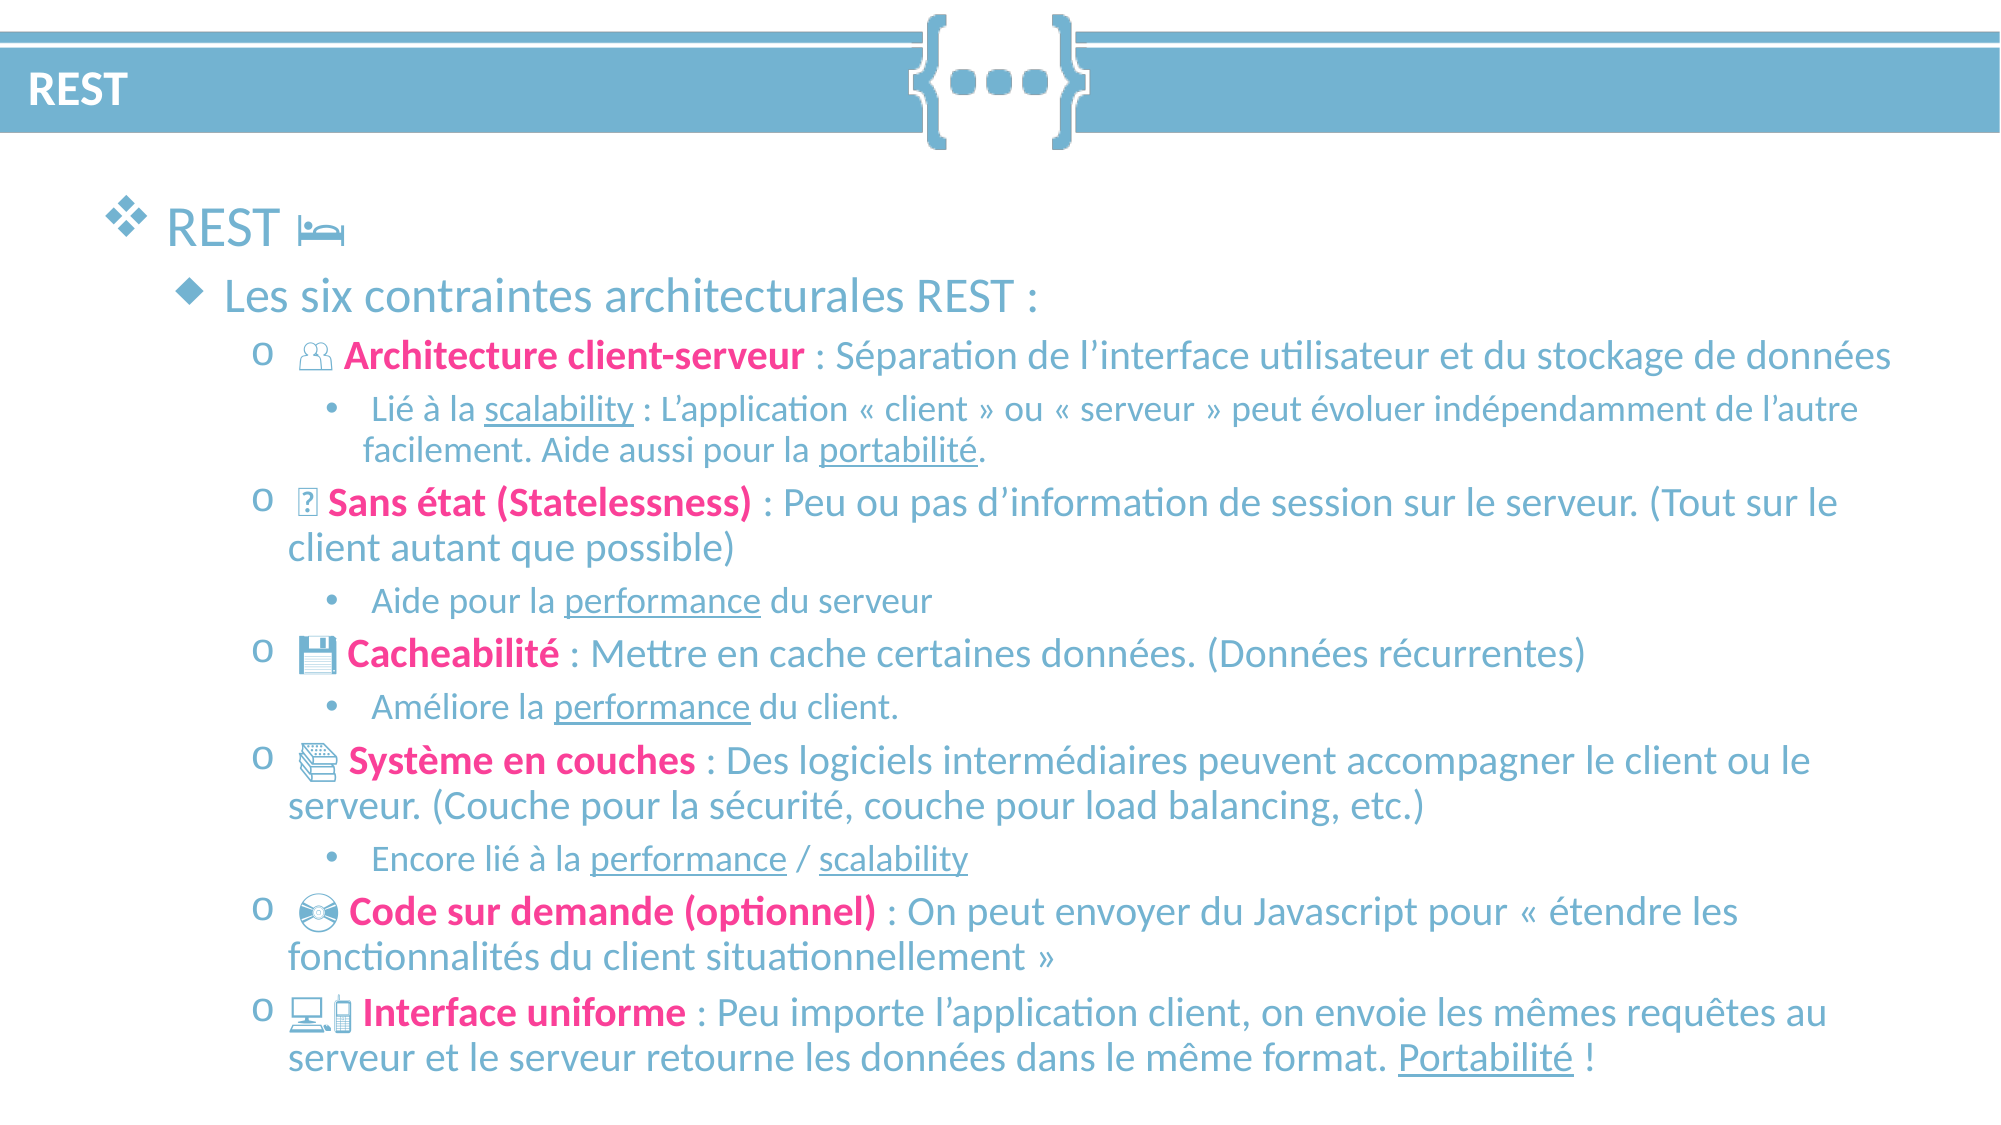

# REST
 REST 🛌
 Les six contraintes architecturales REST :
 👥 Architecture client-serveur : Séparation de l’interface utilisateur et du stockage de données
 Lié à la scalability : L’application « client » ou « serveur » peut évoluer indépendamment de l’autre facilement. Aide aussi pour la portabilité.
 🧊 Sans état (Statelessness) : Peu ou pas d’information de session sur le serveur. (Tout sur le client autant que possible)
 Aide pour la performance du serveur
 💾 Cacheabilité : Mettre en cache certaines données. (Données récurrentes)
 Améliore la performance du client.
 📚 Système en couches : Des logiciels intermédiaires peuvent accompagner le client ou le serveur. (Couche pour la sécurité, couche pour load balancing, etc.)
 Encore lié à la performance / scalability
 💿 Code sur demande (optionnel) : On peut envoyer du Javascript pour « étendre les fonctionnalités du client situationnellement »
💻📱 Interface uniforme : Peu importe l’application client, on envoie les mêmes requêtes au serveur et le serveur retourne les données dans le même format. Portabilité !